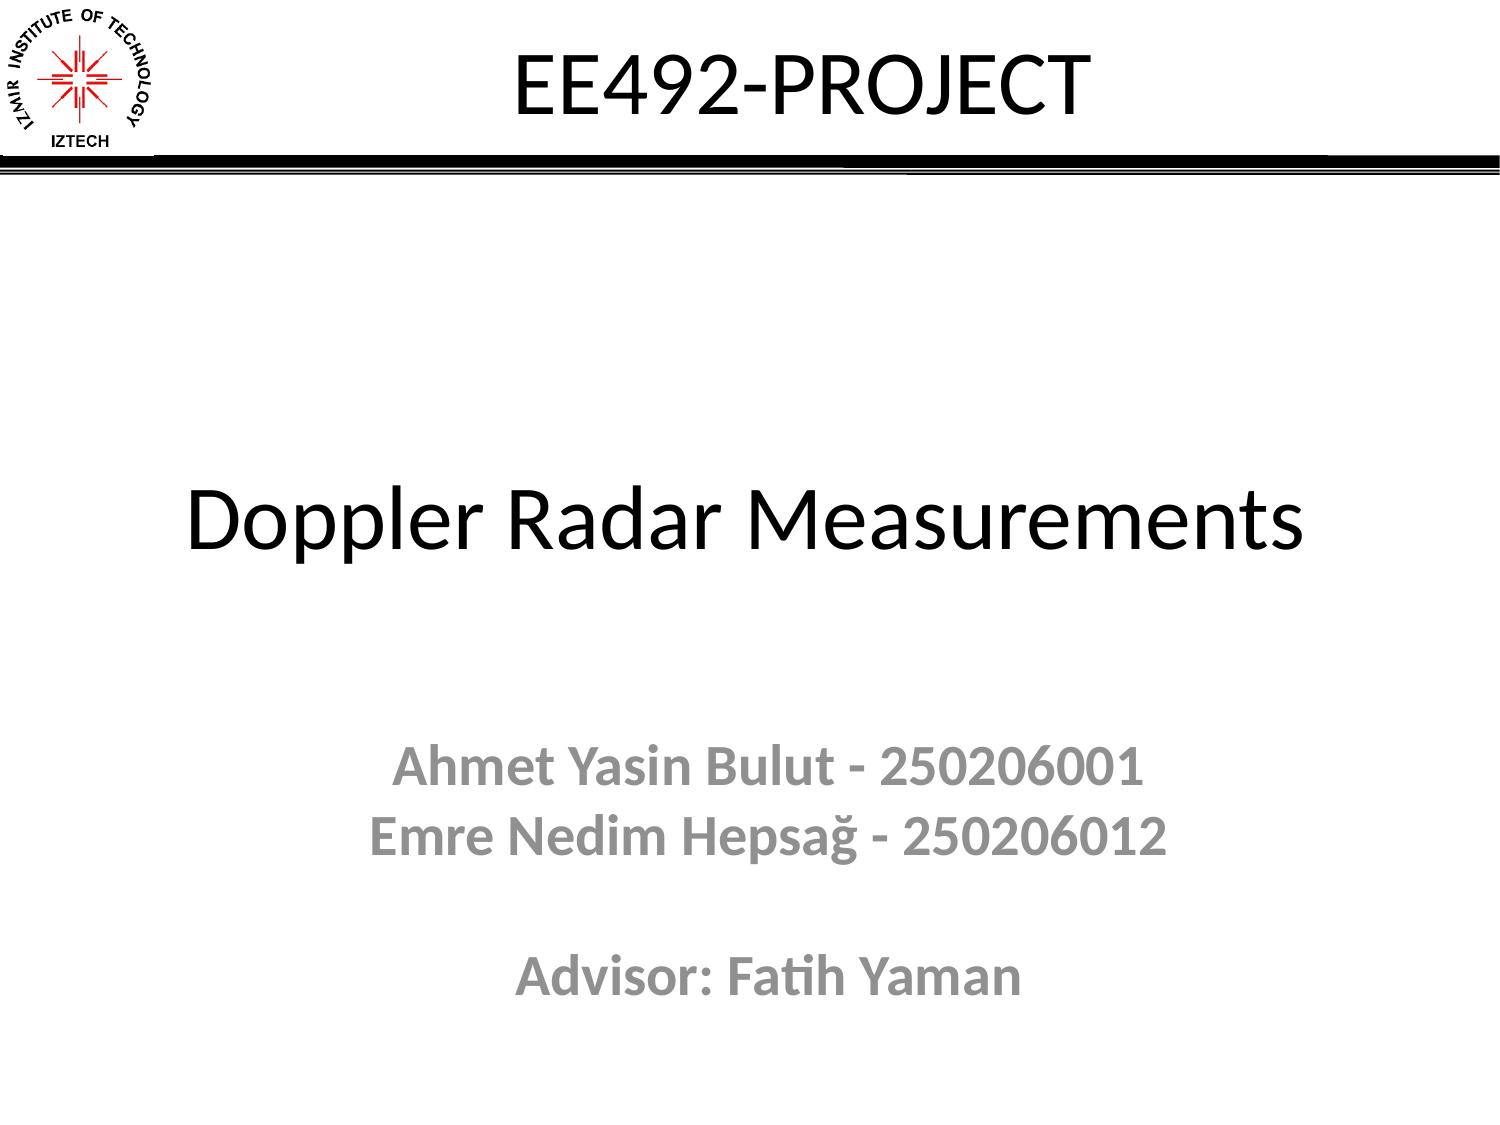

EE492-PROJECT
# Doppler Radar Measurements
Ahmet Yasin Bulut - 250206001
Emre Nedim Hepsağ - 250206012

Advisor: Fatih Yaman